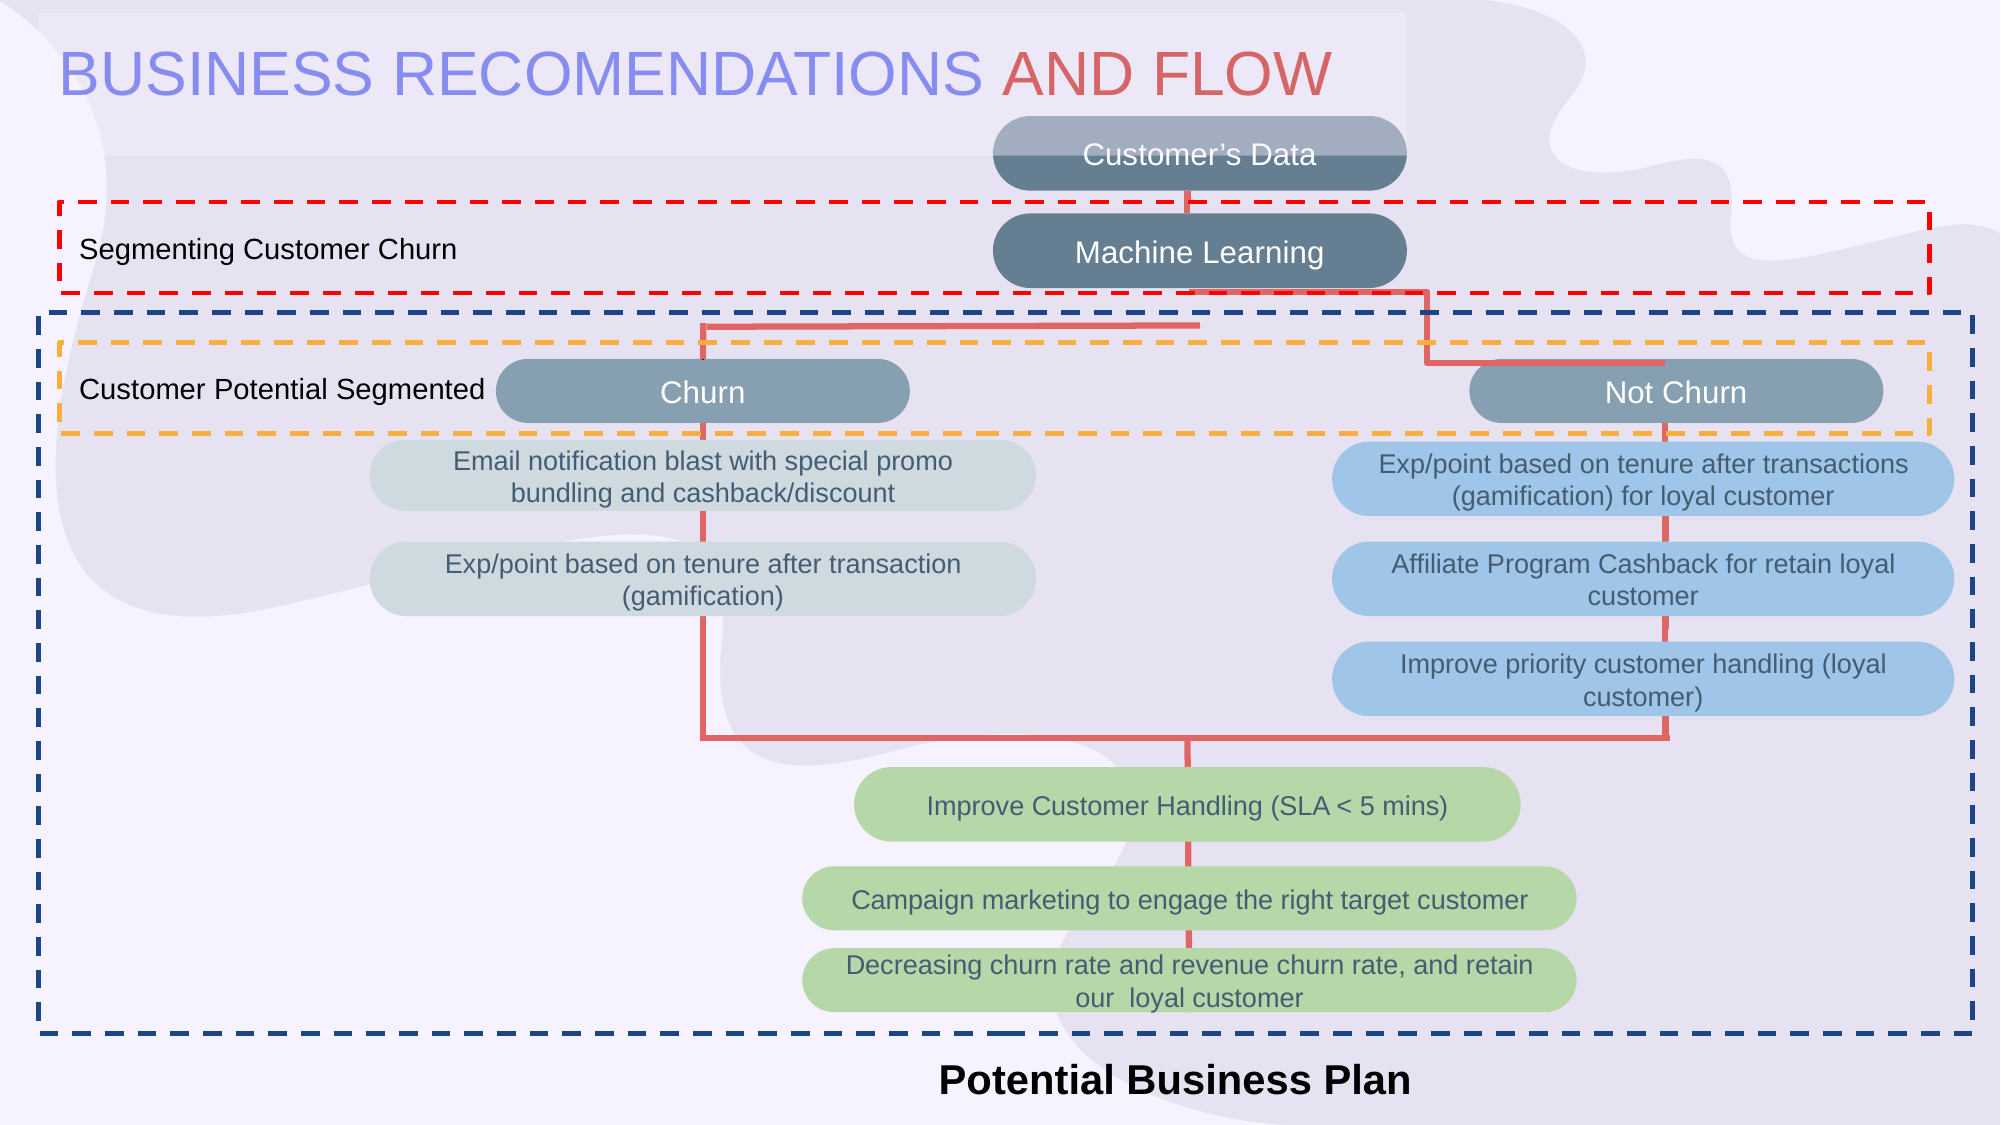

# BUSINESS RECOMENDATIONS AND FLOW
Customer’s Data
Segmenting Customer Churn
Machine Learning

Customer Potential Segmented
Churn
Not Churn
Email notification blast with special promo bundling and cashback/discount
Exp/point based on tenure after transactions (gamification) for loyal customer
Exp/point based on tenure after transaction (gamification)
Affiliate Program Cashback for retain loyal customer
Improve priority customer handling (loyal customer)
Improve Customer Handling (SLA < 5 mins)
Campaign marketing to engage the right target customer
Decreasing churn rate and revenue churn rate, and retain our  loyal customer
Potential Business Plan